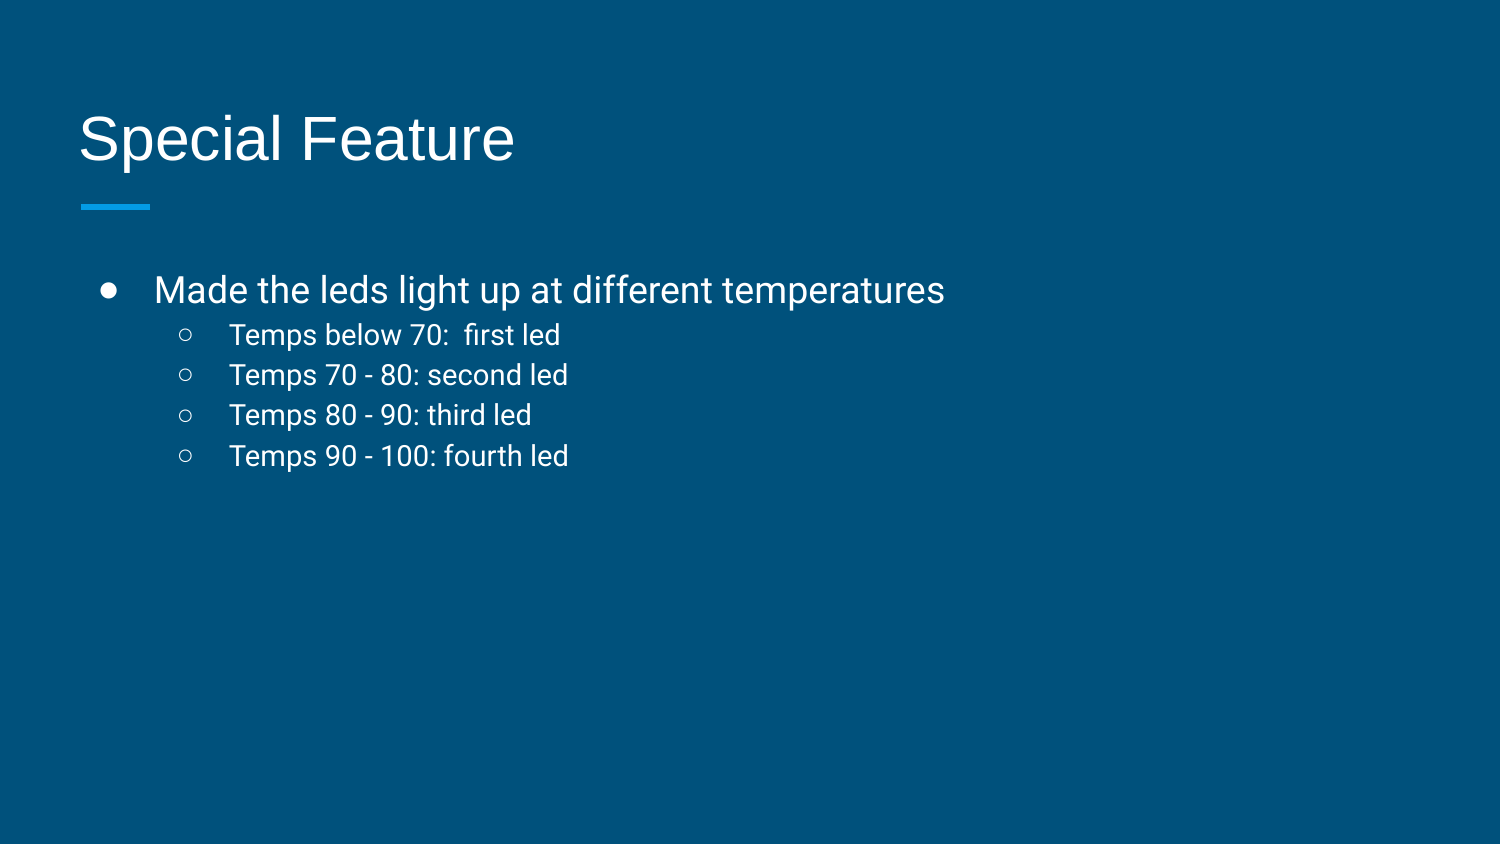

# Special Feature
Made the leds light up at different temperatures
Temps below 70:  first led
Temps 70 - 80: second led
Temps 80 - 90: third led
Temps 90 - 100: fourth led